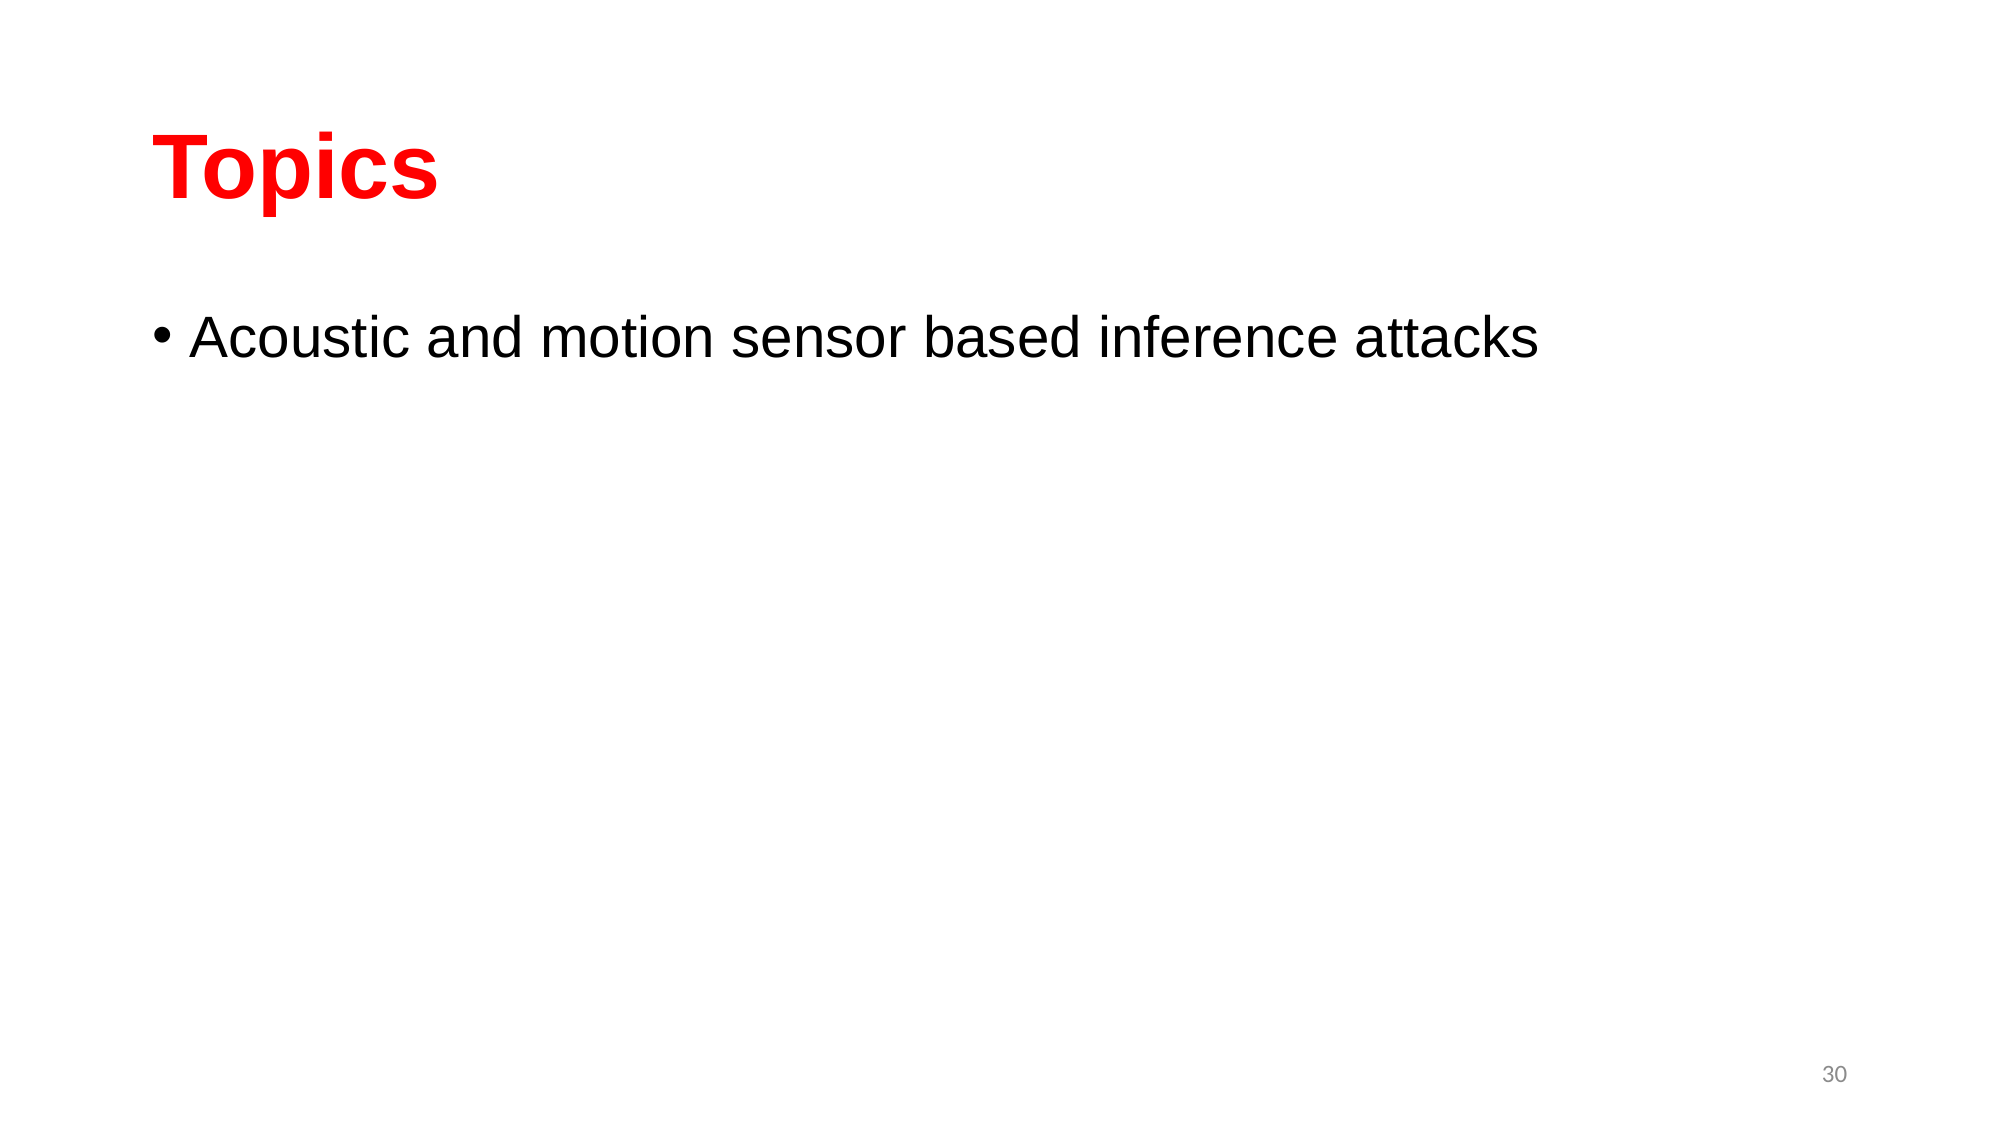

# Topics
Acoustic and motion sensor based inference attacks

30